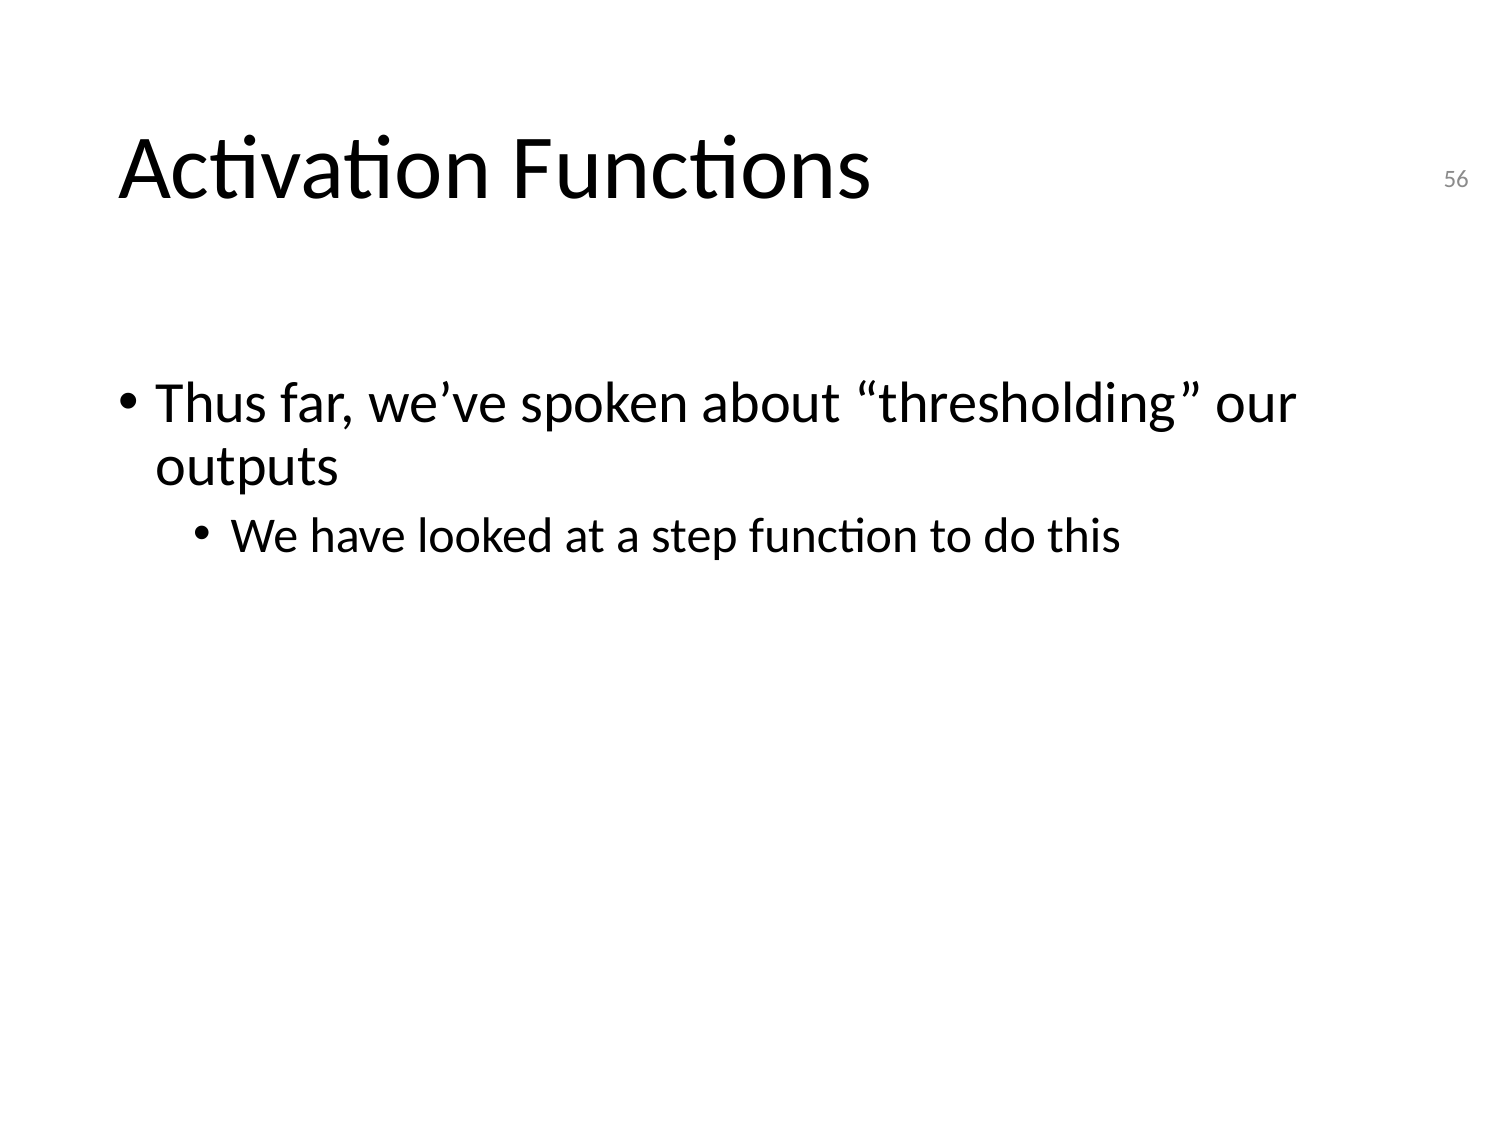

# Activation Functions
56
Thus far, we’ve spoken about “thresholding” our outputs
We have looked at a step function to do this